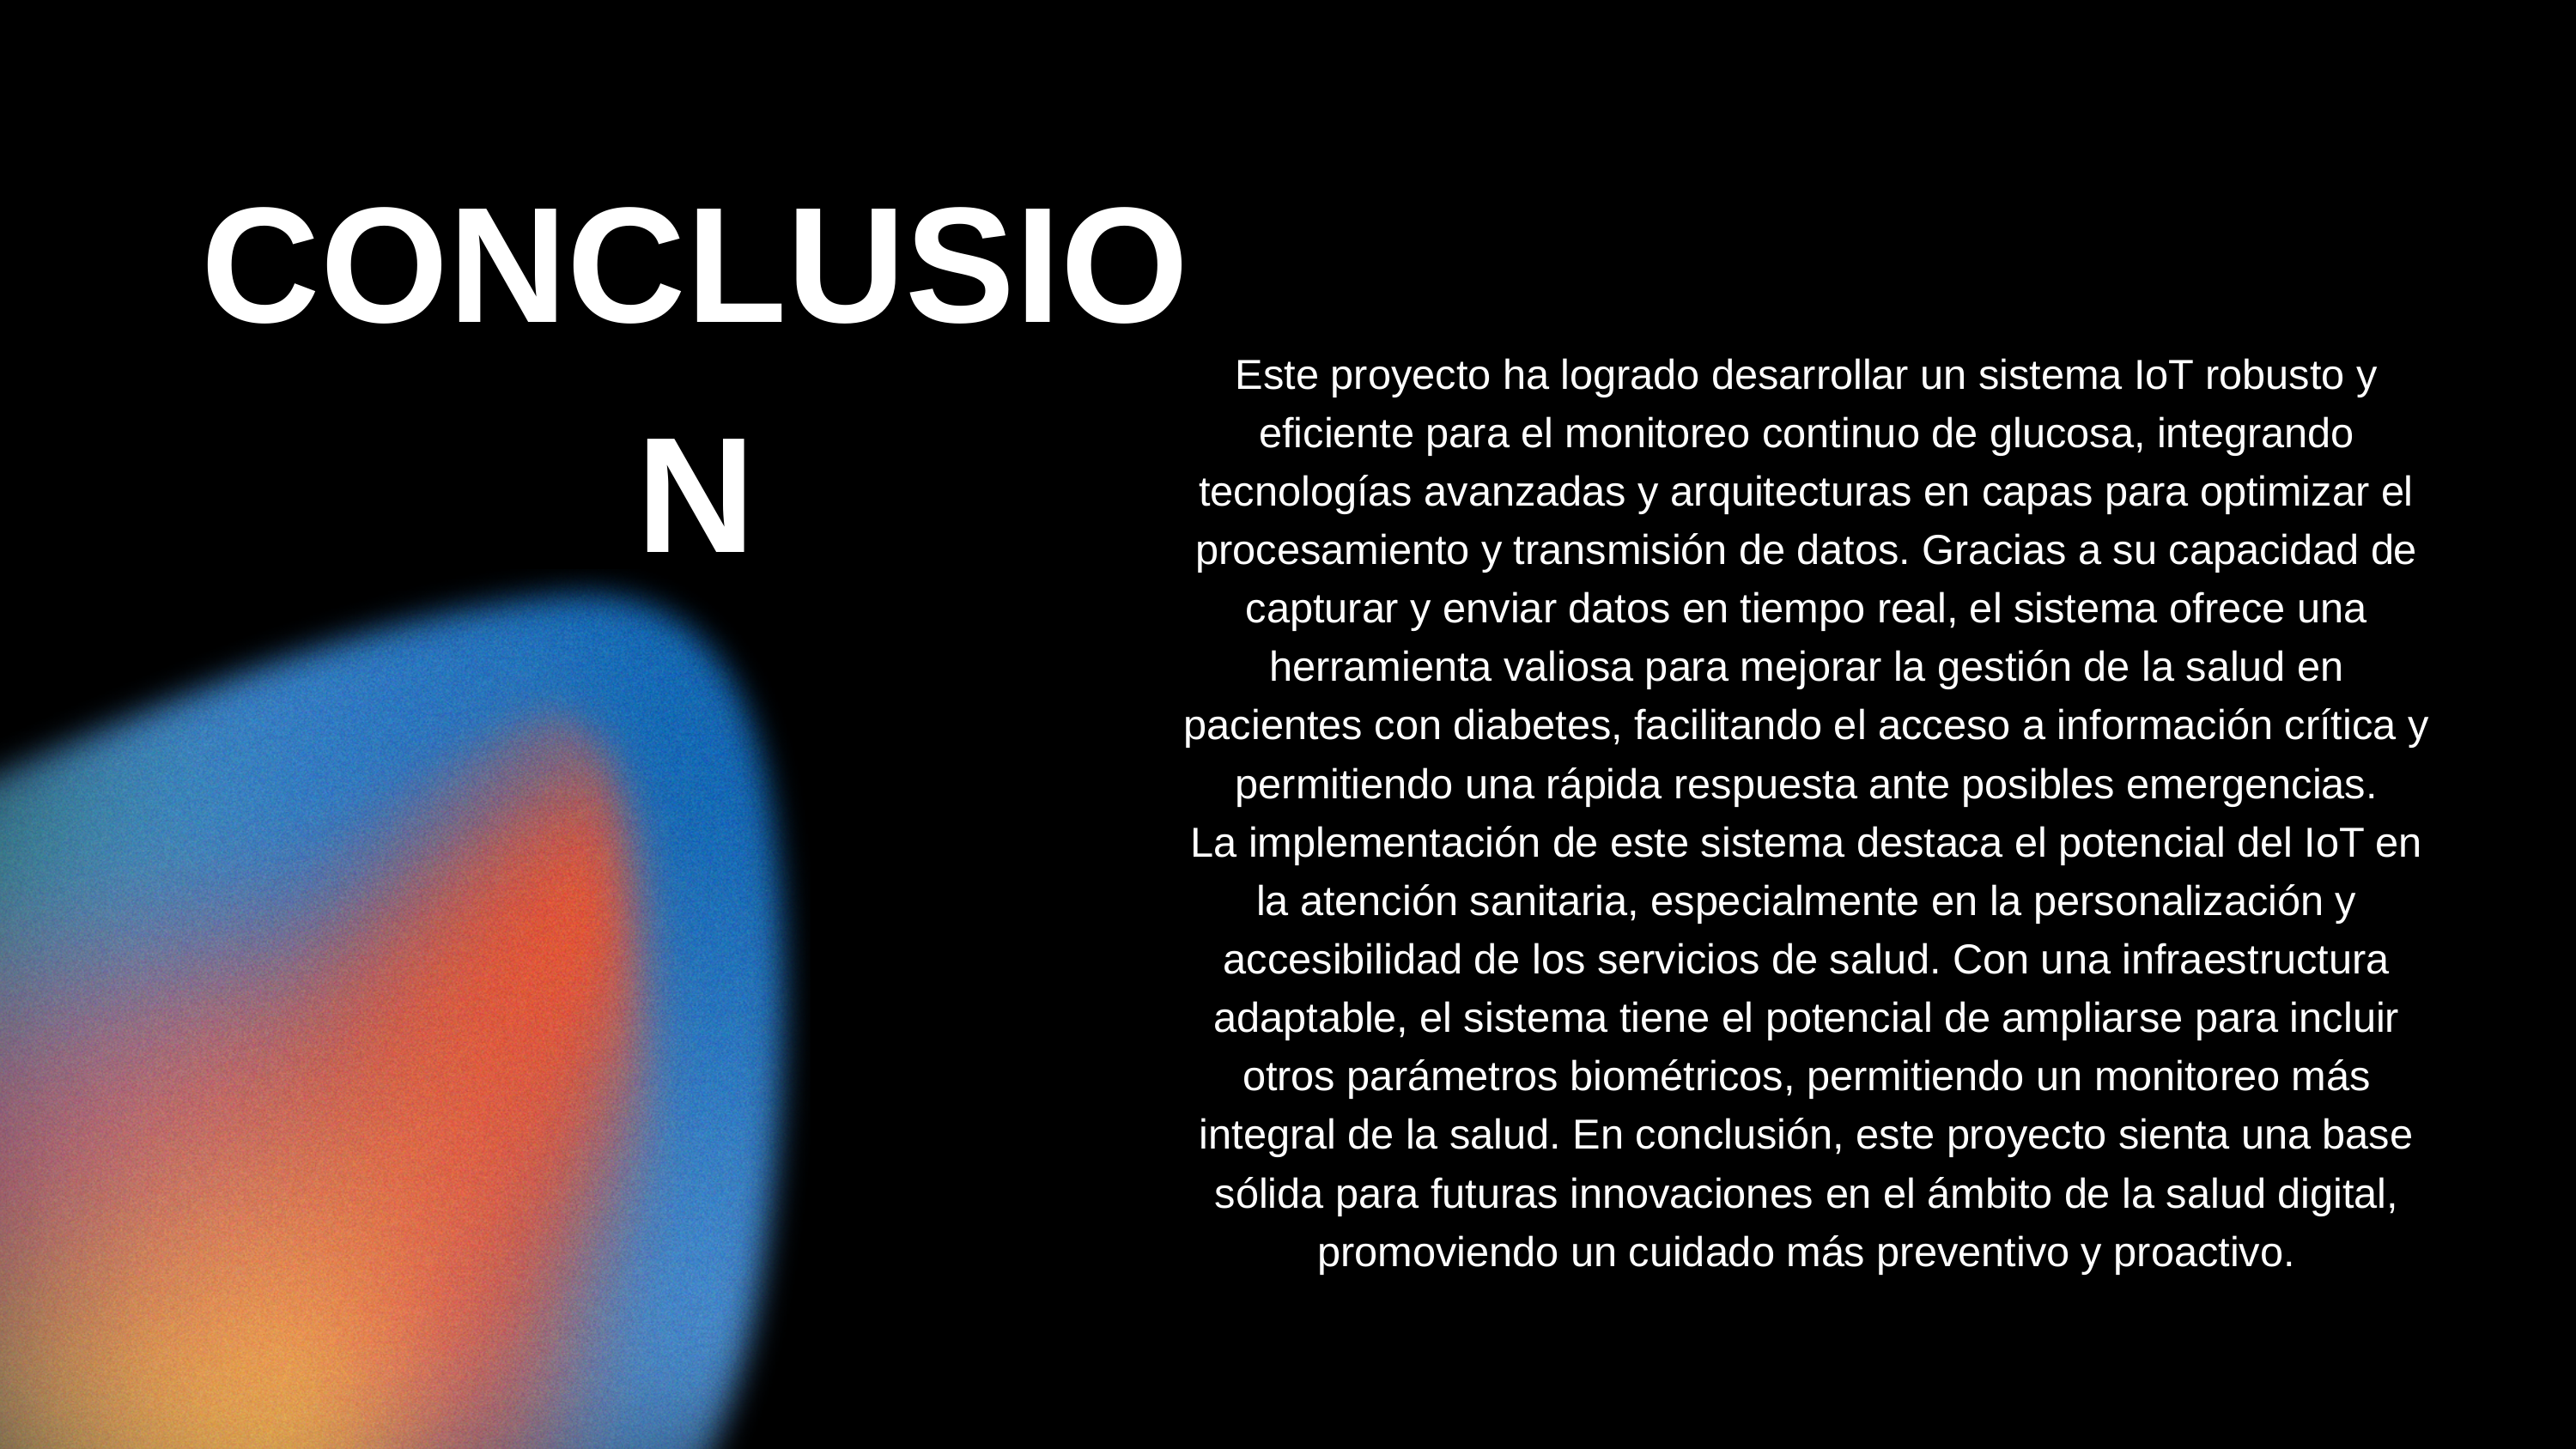

CONCLUSION
Este proyecto ha logrado desarrollar un sistema IoT robusto y eficiente para el monitoreo continuo de glucosa, integrando tecnologías avanzadas y arquitecturas en capas para optimizar el procesamiento y transmisión de datos. Gracias a su capacidad de capturar y enviar datos en tiempo real, el sistema ofrece una herramienta valiosa para mejorar la gestión de la salud en pacientes con diabetes, facilitando el acceso a información crítica y permitiendo una rápida respuesta ante posibles emergencias.
La implementación de este sistema destaca el potencial del IoT en la atención sanitaria, especialmente en la personalización y accesibilidad de los servicios de salud. Con una infraestructura adaptable, el sistema tiene el potencial de ampliarse para incluir otros parámetros biométricos, permitiendo un monitoreo más integral de la salud. En conclusión, este proyecto sienta una base sólida para futuras innovaciones en el ámbito de la salud digital, promoviendo un cuidado más preventivo y proactivo.